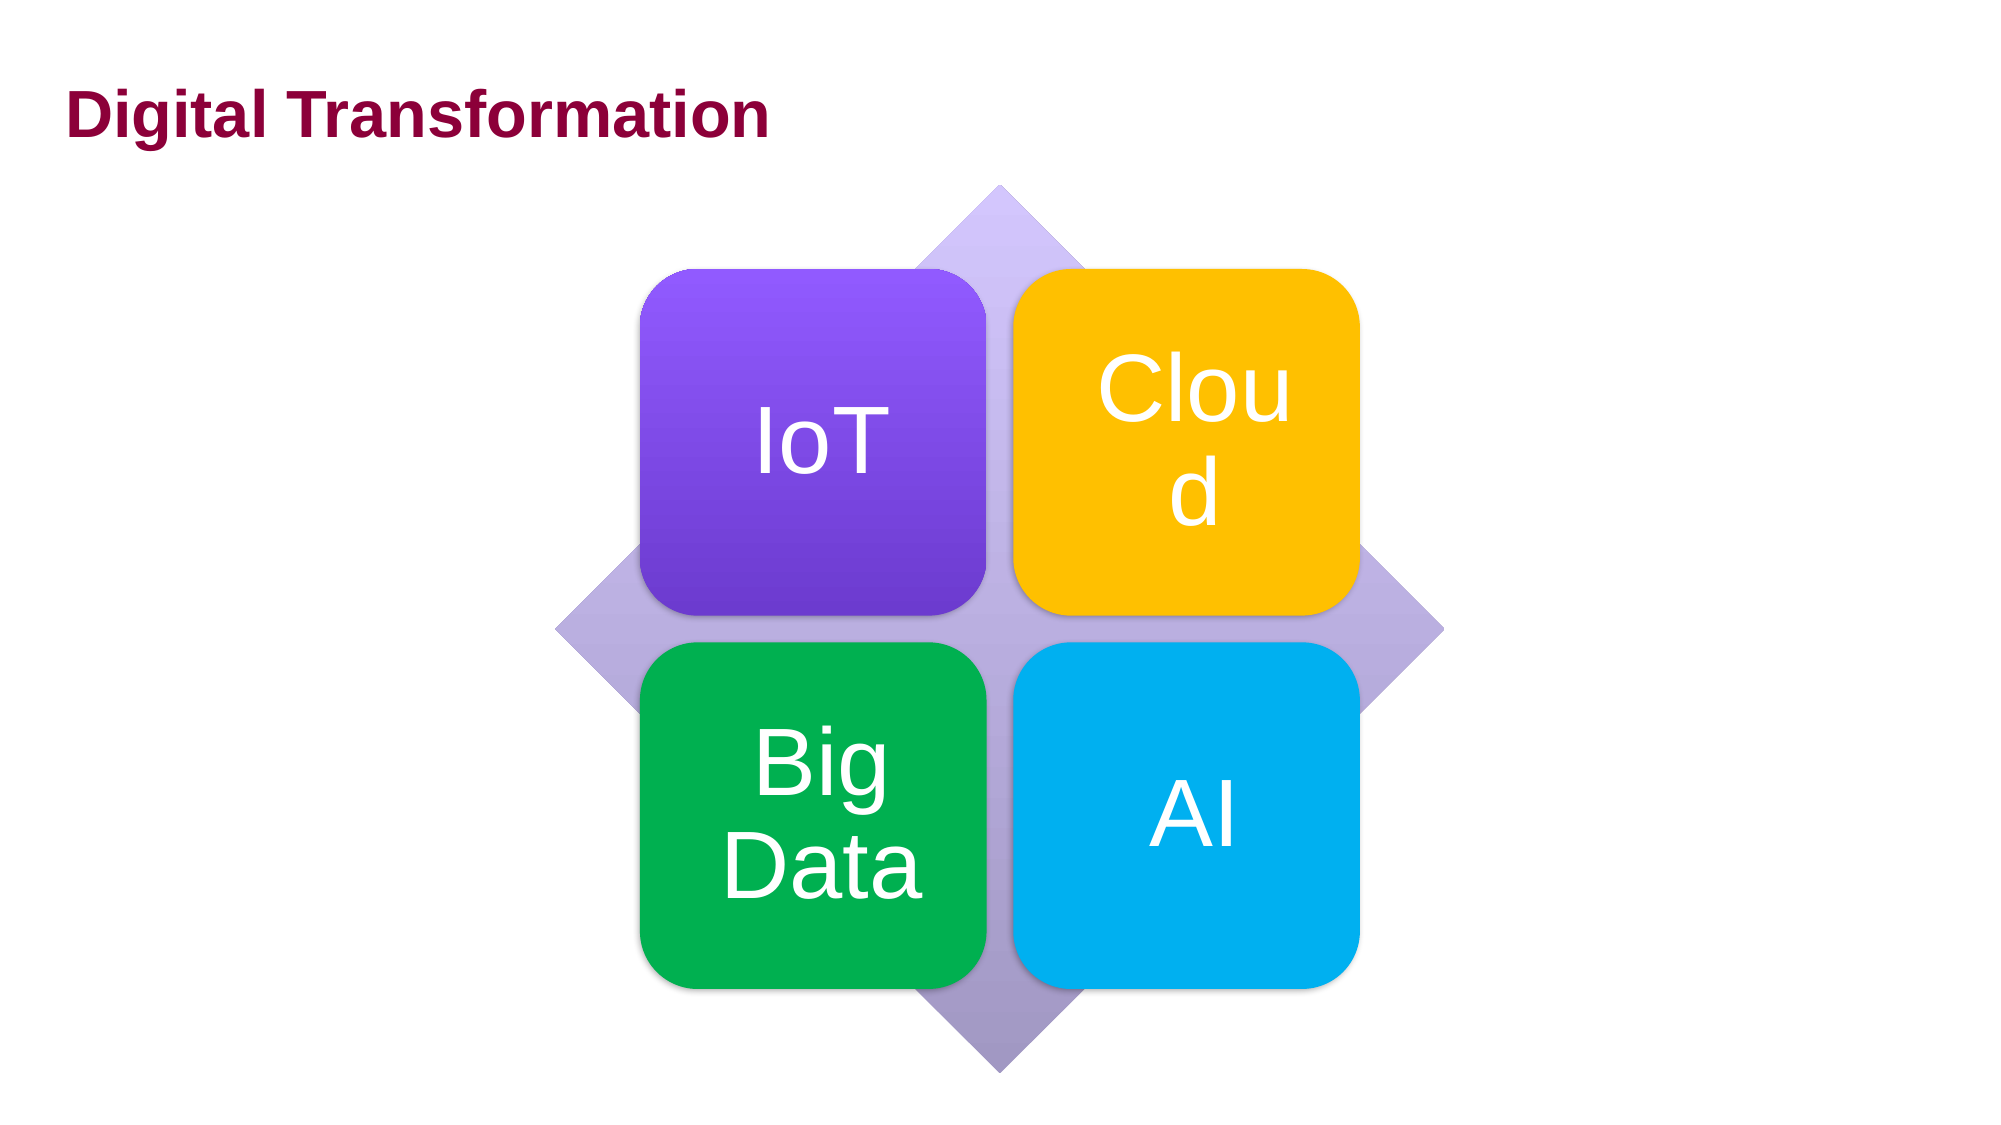

# Digital Transformation
IoT
Cloud
Big Data
AI